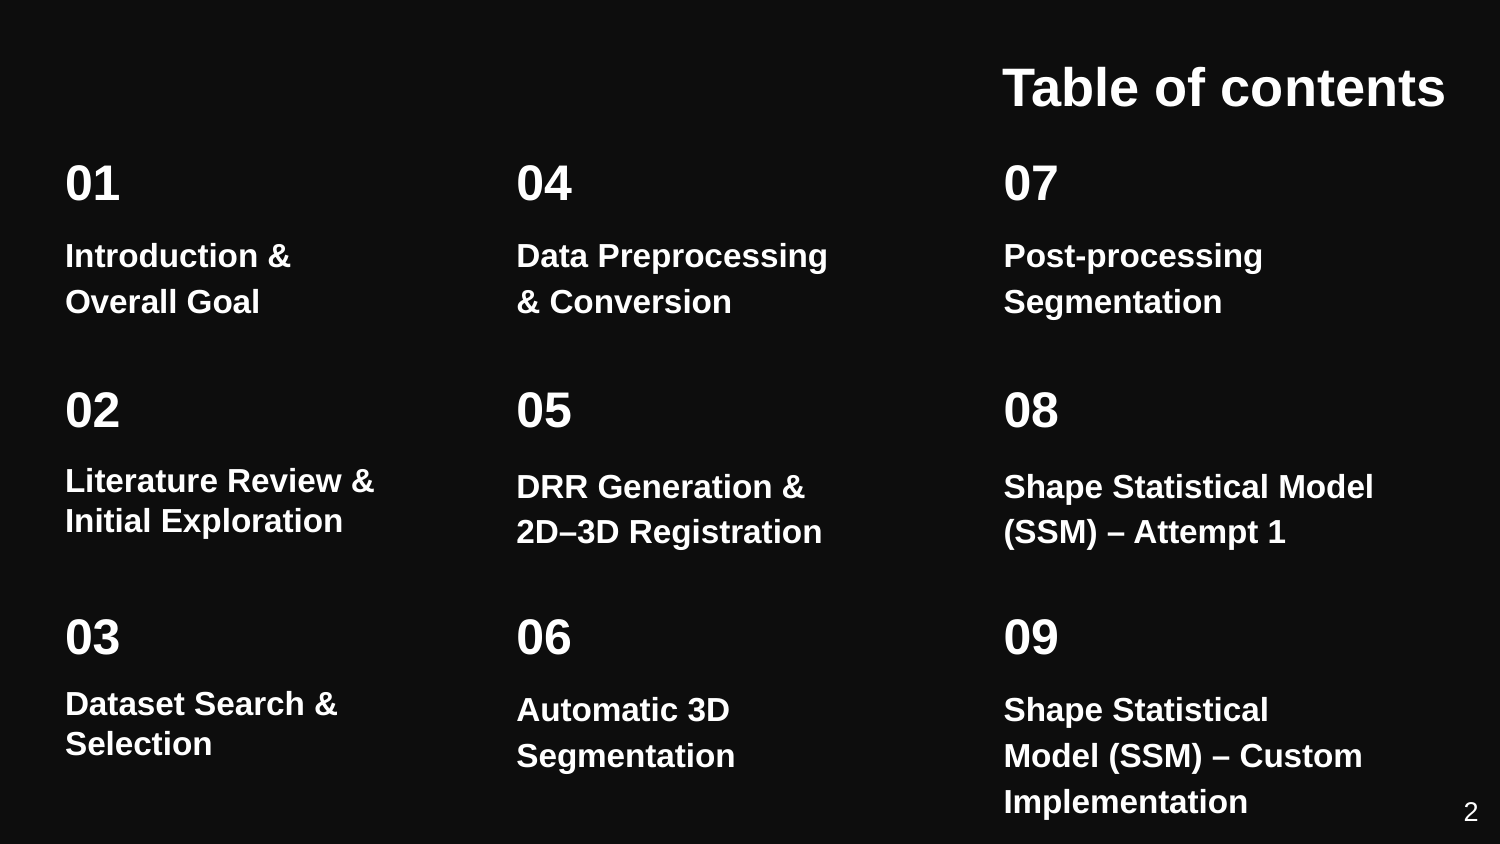

# Table of contents
01
04
07
Introduction & Overall Goal
Data Preprocessing & Conversion
Post-processing Segmentation
02
08
05
Literature Review & Initial Exploration
DRR Generation & 2D–3D Registration
Shape Statistical Model (SSM) – Attempt 1
03
09
06
Dataset Search & Selection
Shape Statistical Model (SSM) – Custom Implementation
Automatic 3D Segmentation
2